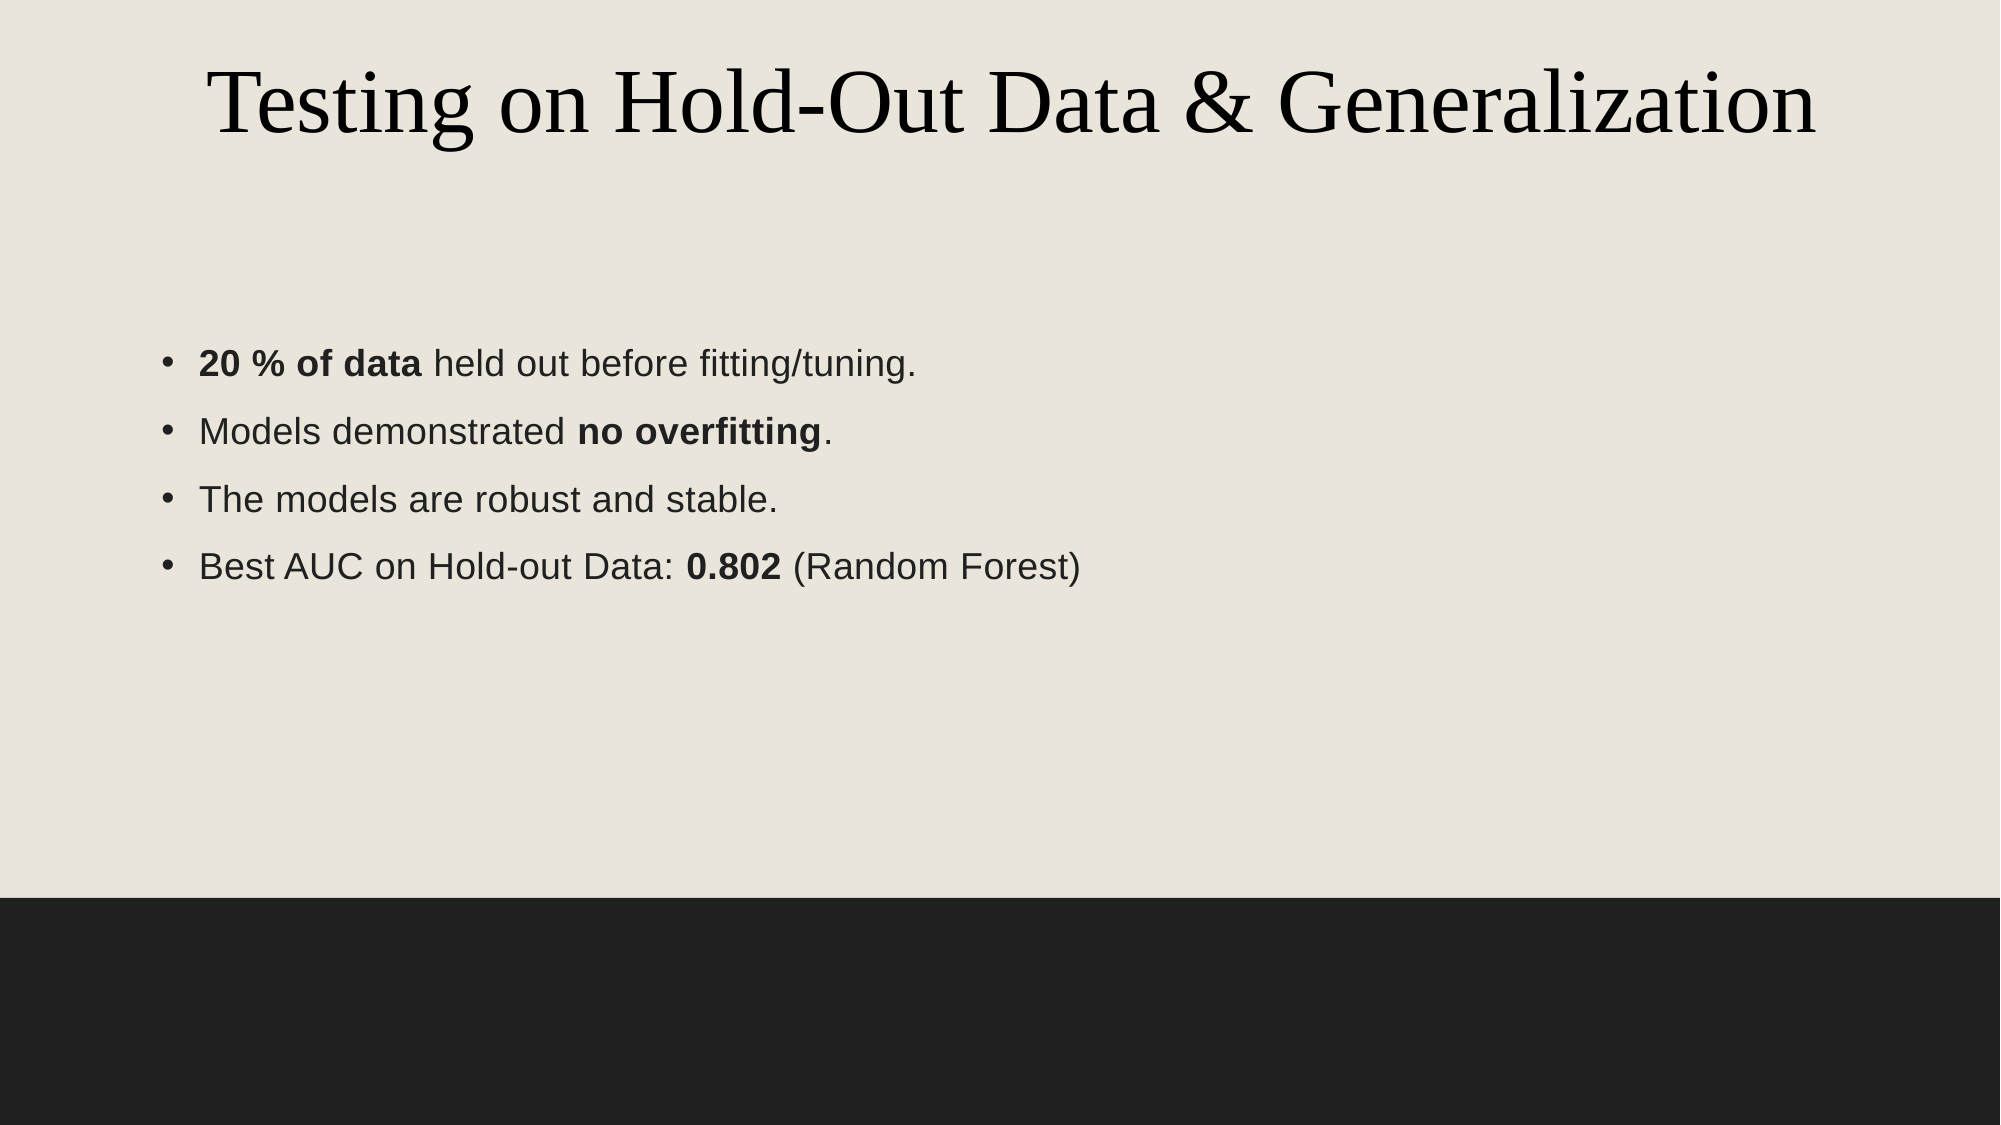

Testing on Hold-Out Data & Generalization

20 % of data held out before fitting/tuning.
Models demonstrated no overfitting.
The models are robust and stable.
Best AUC on Hold-out Data: 0.802 (Random Forest)